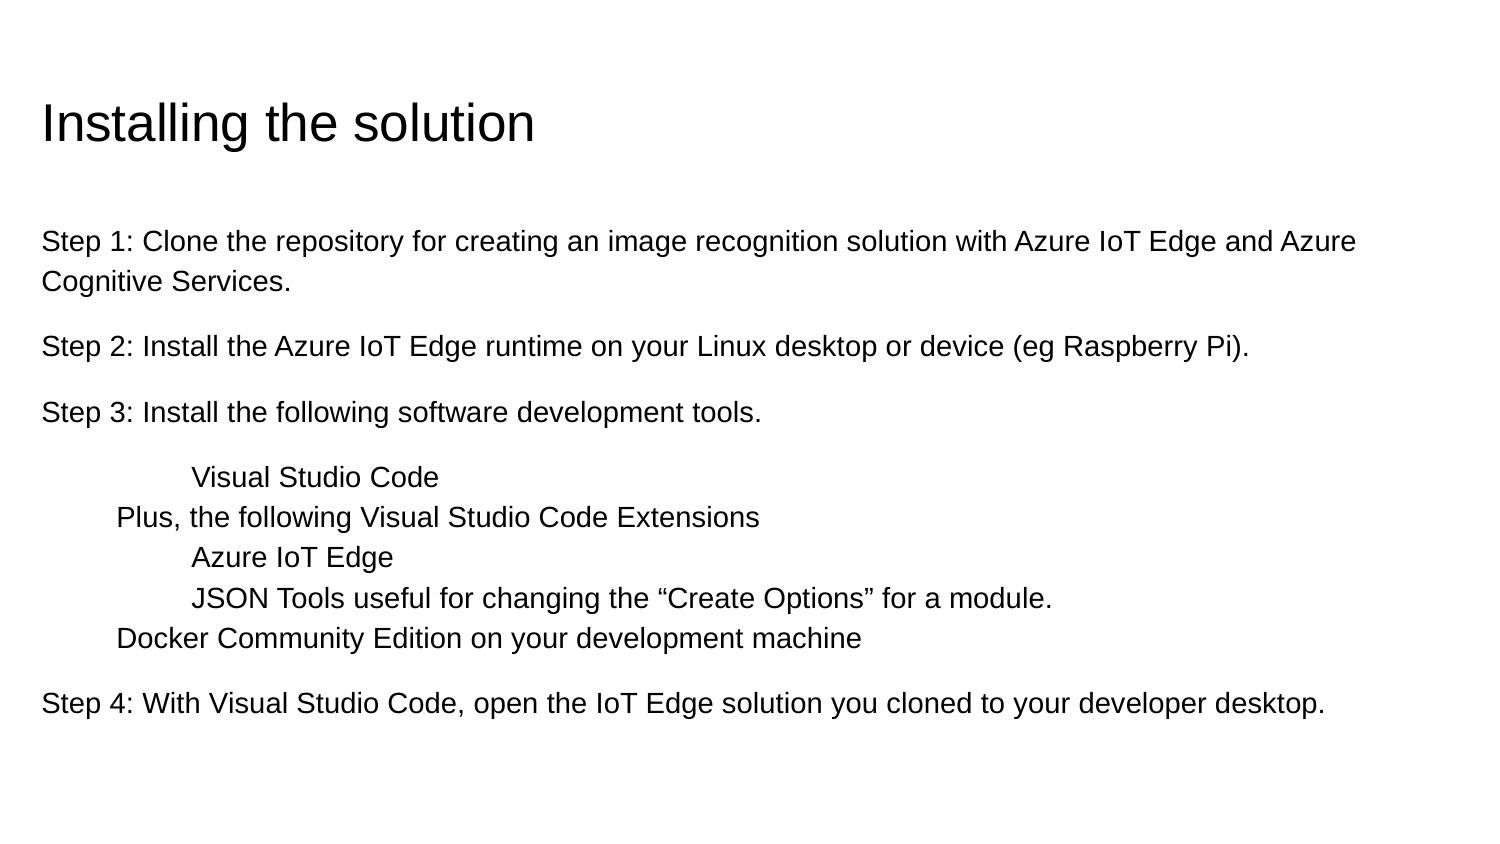

# Installing the solution
Step 1: Clone the repository for creating an image recognition solution with Azure IoT Edge and Azure Cognitive Services.
Step 2: Install the Azure IoT Edge runtime on your Linux desktop or device (eg Raspberry Pi).
Step 3: Install the following software development tools.
	Visual Studio Code
Plus, the following Visual Studio Code Extensions
Azure IoT Edge
JSON Tools useful for changing the “Create Options” for a module.
Docker Community Edition on your development machine
Step 4: With Visual Studio Code, open the IoT Edge solution you cloned to your developer desktop.